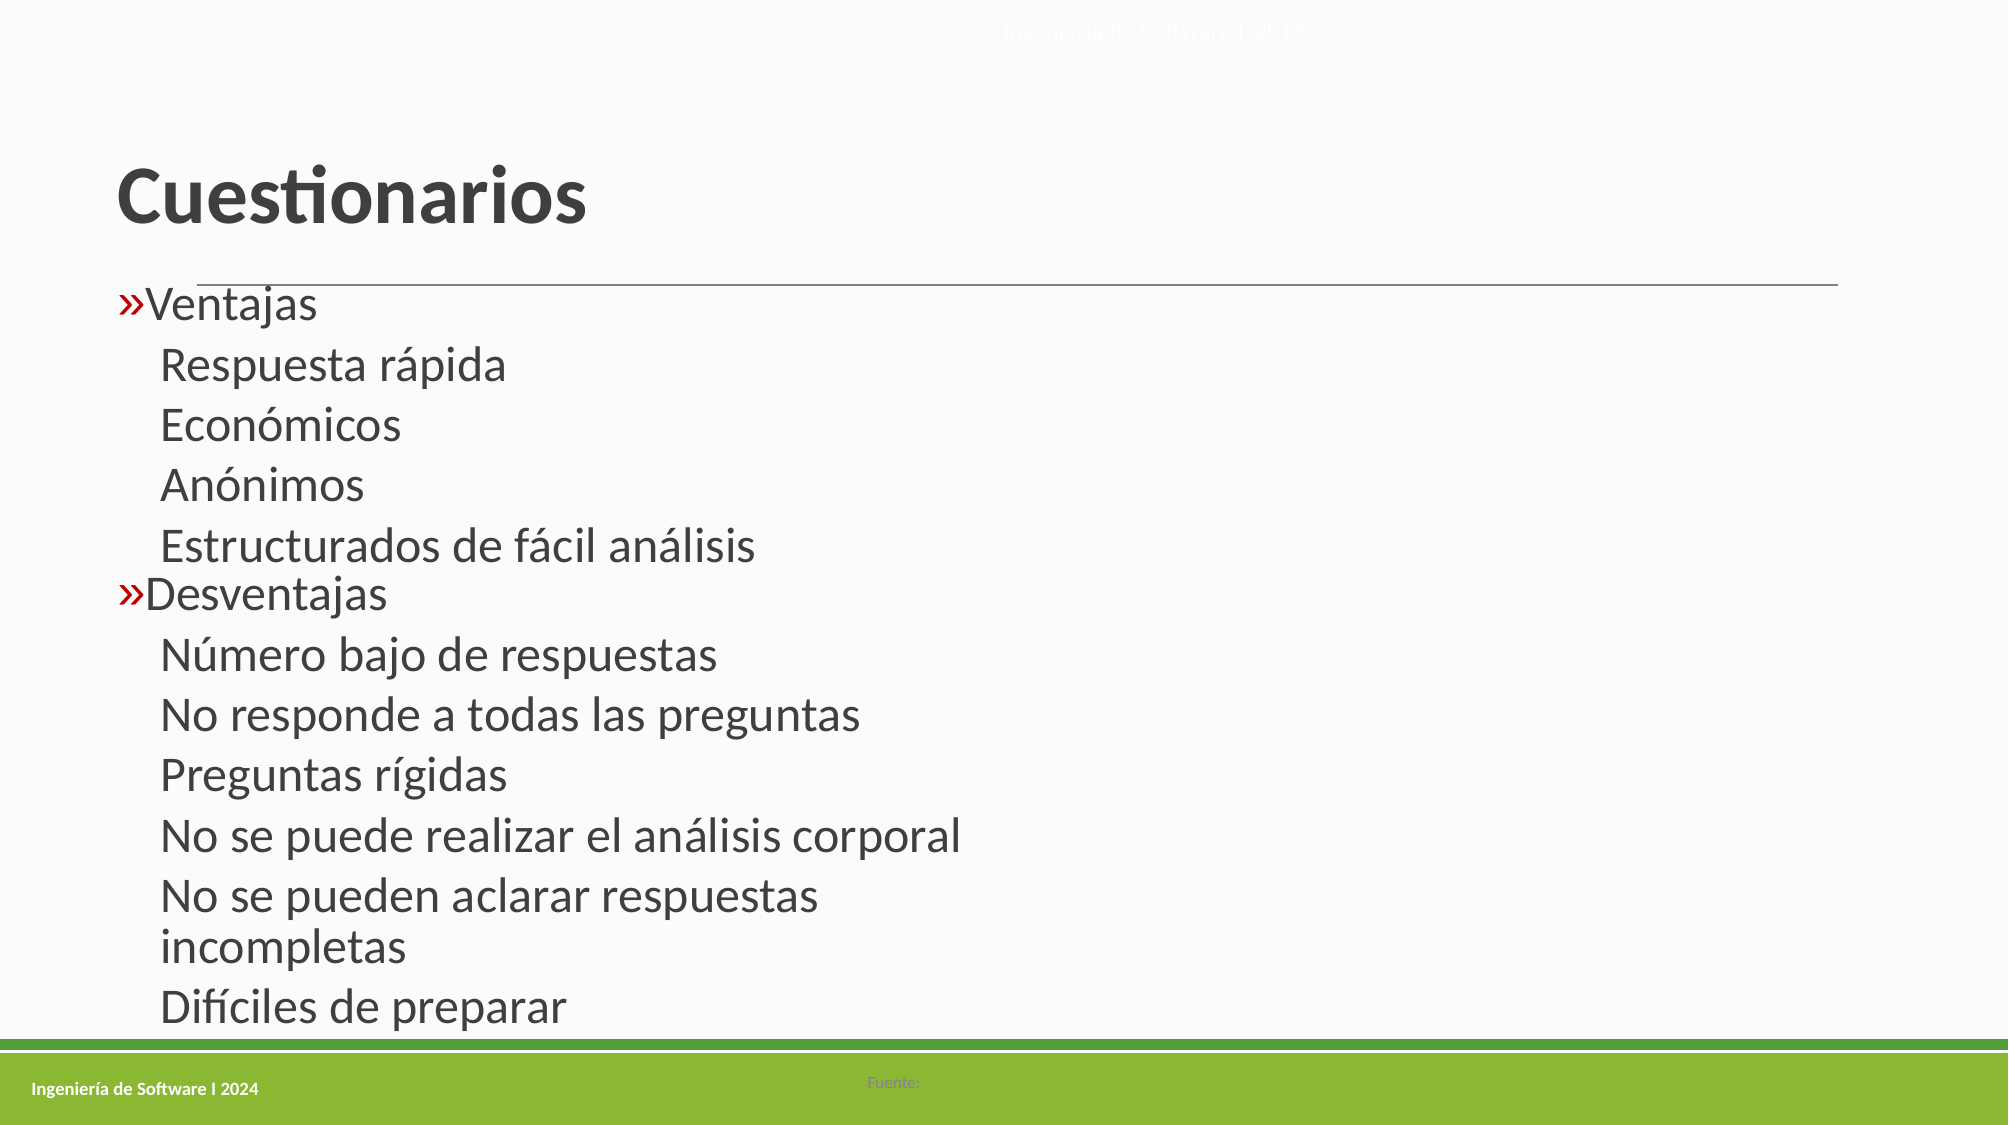

Ingeniería de Software I  2013
# Cuestionarios
Ventajas
Respuesta rápida
Económicos
Anónimos
Estructurados de fácil análisis
65
Desventajas
Número bajo de respuestas
No responde a todas las preguntas
Preguntas rígidas
No se puede realizar el análisis corporal
No se pueden aclarar respuestas incompletas
Difíciles de preparar